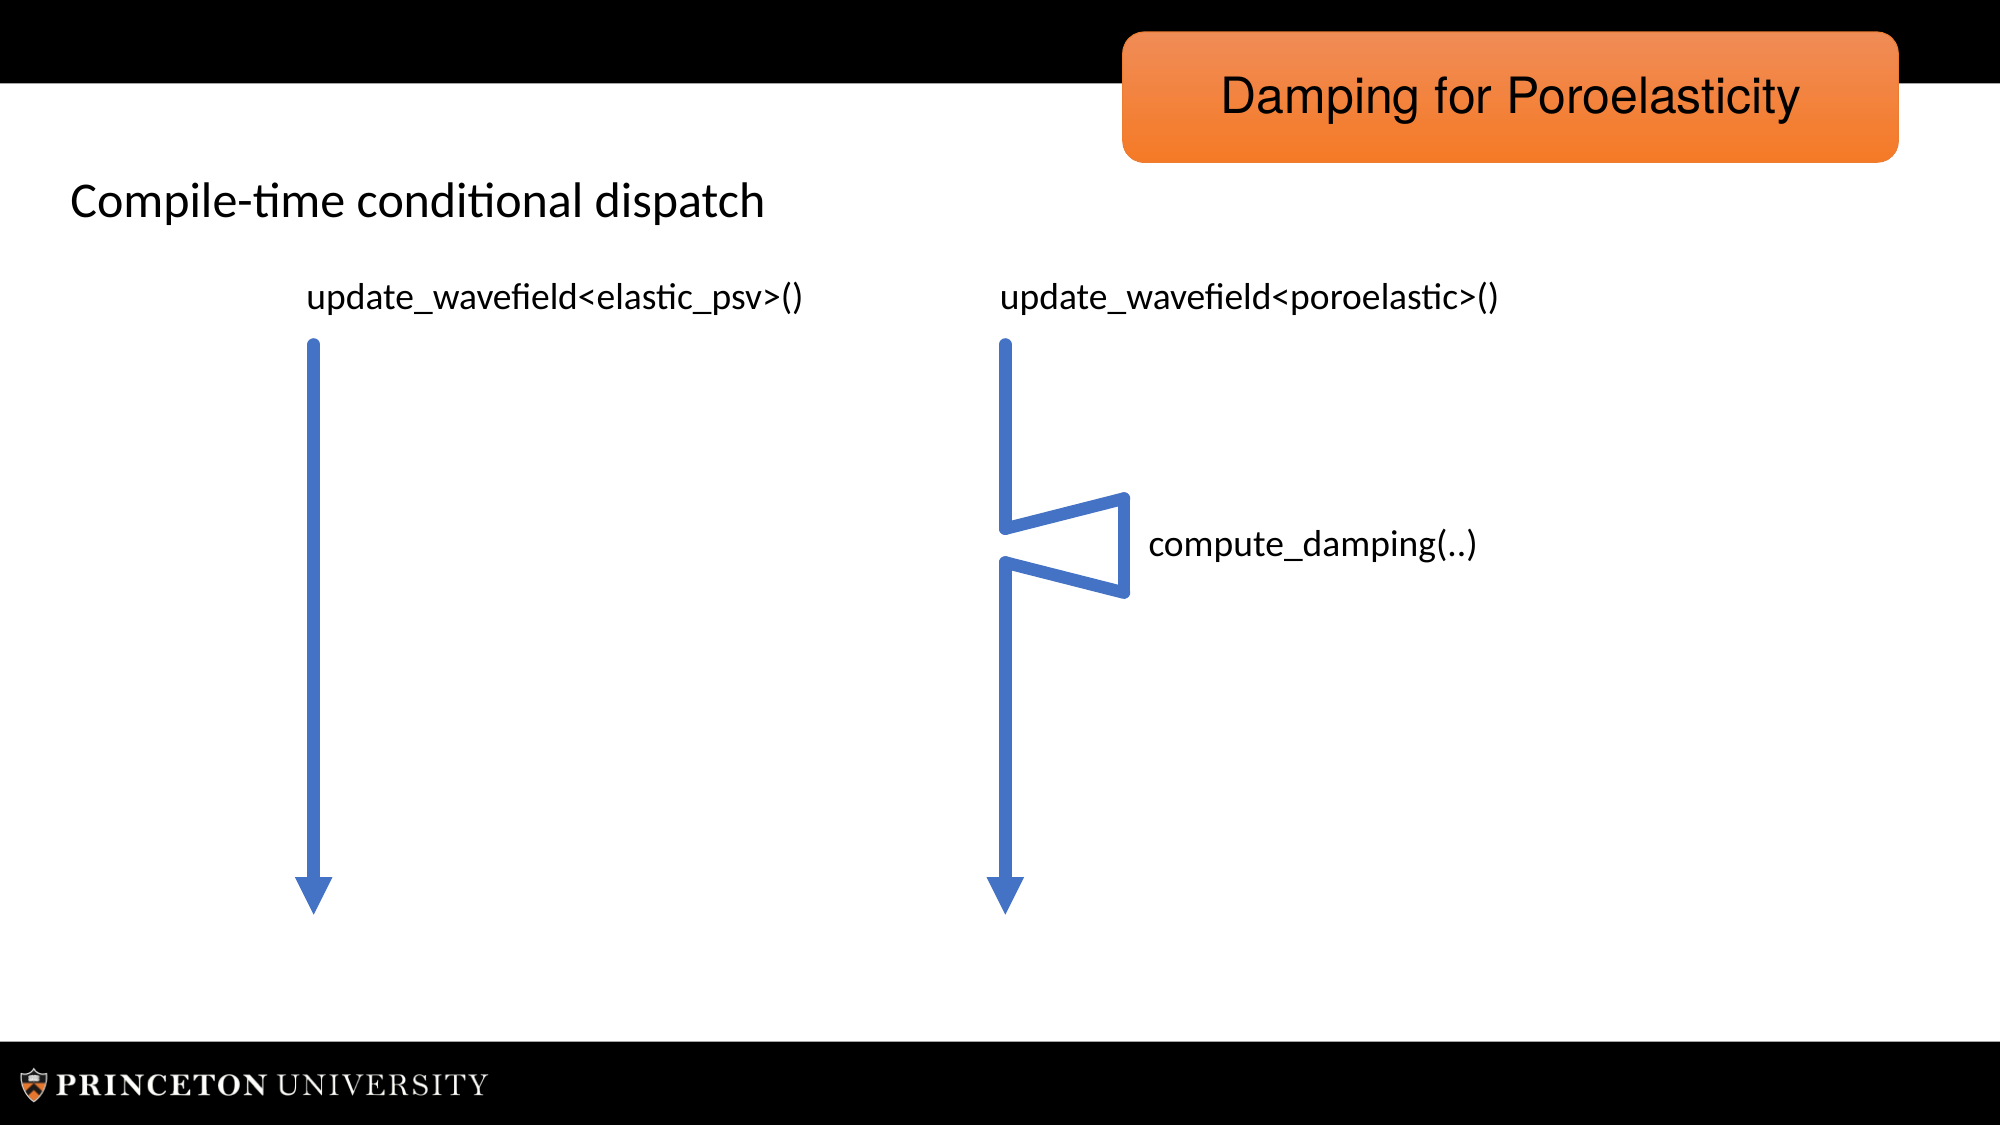

# Damping for Poroelasticity
Compile-time conditional dispatch
update_wavefield<elastic_psv>()
update_wavefield<poroelastic>()
compute_damping(..)